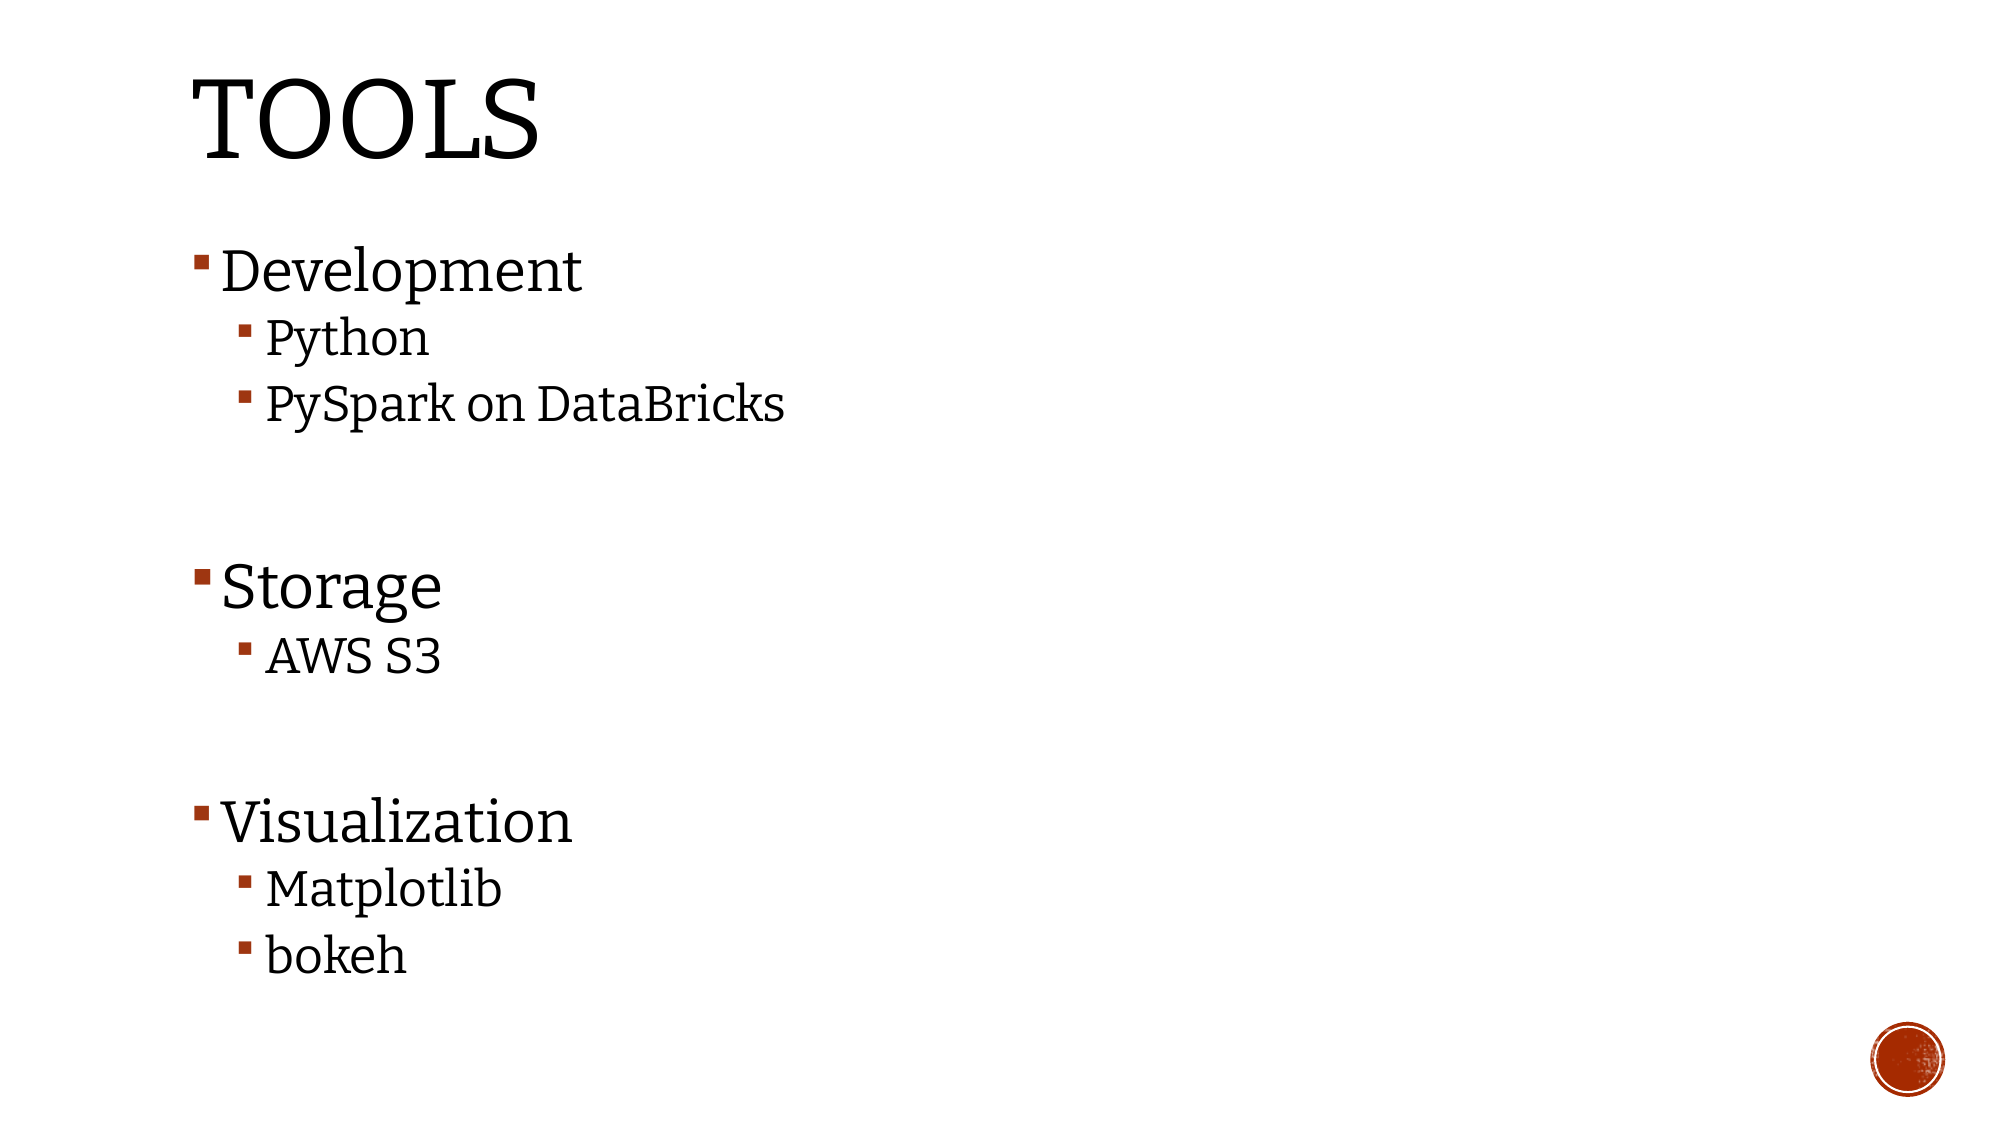

# Tools
Development
Python
PySpark on DataBricks

Storage
AWS S3

Visualization
Matplotlib
bokeh